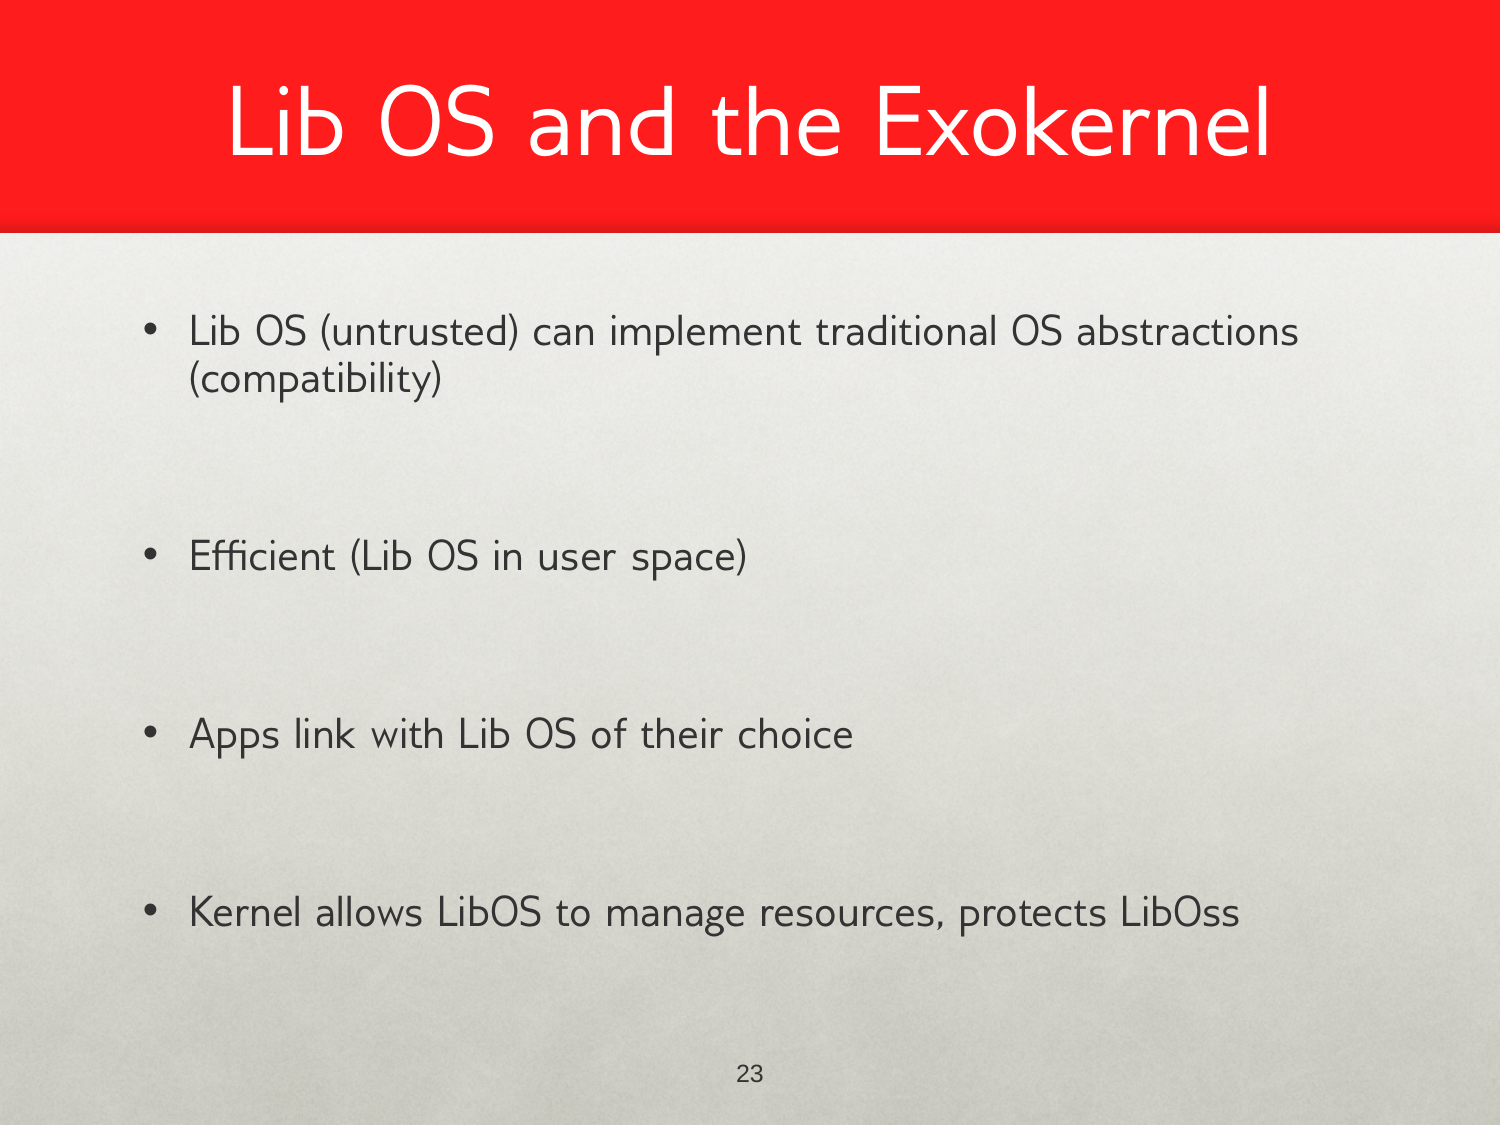

# Lib OS and the Exokernel
Lib OS (untrusted) can implement traditional OS abstractions (compatibility)

Efficient (Lib OS in user space)

Apps link with Lib OS of their choice

Kernel allows LibOS to manage resources, protects LibOss
23